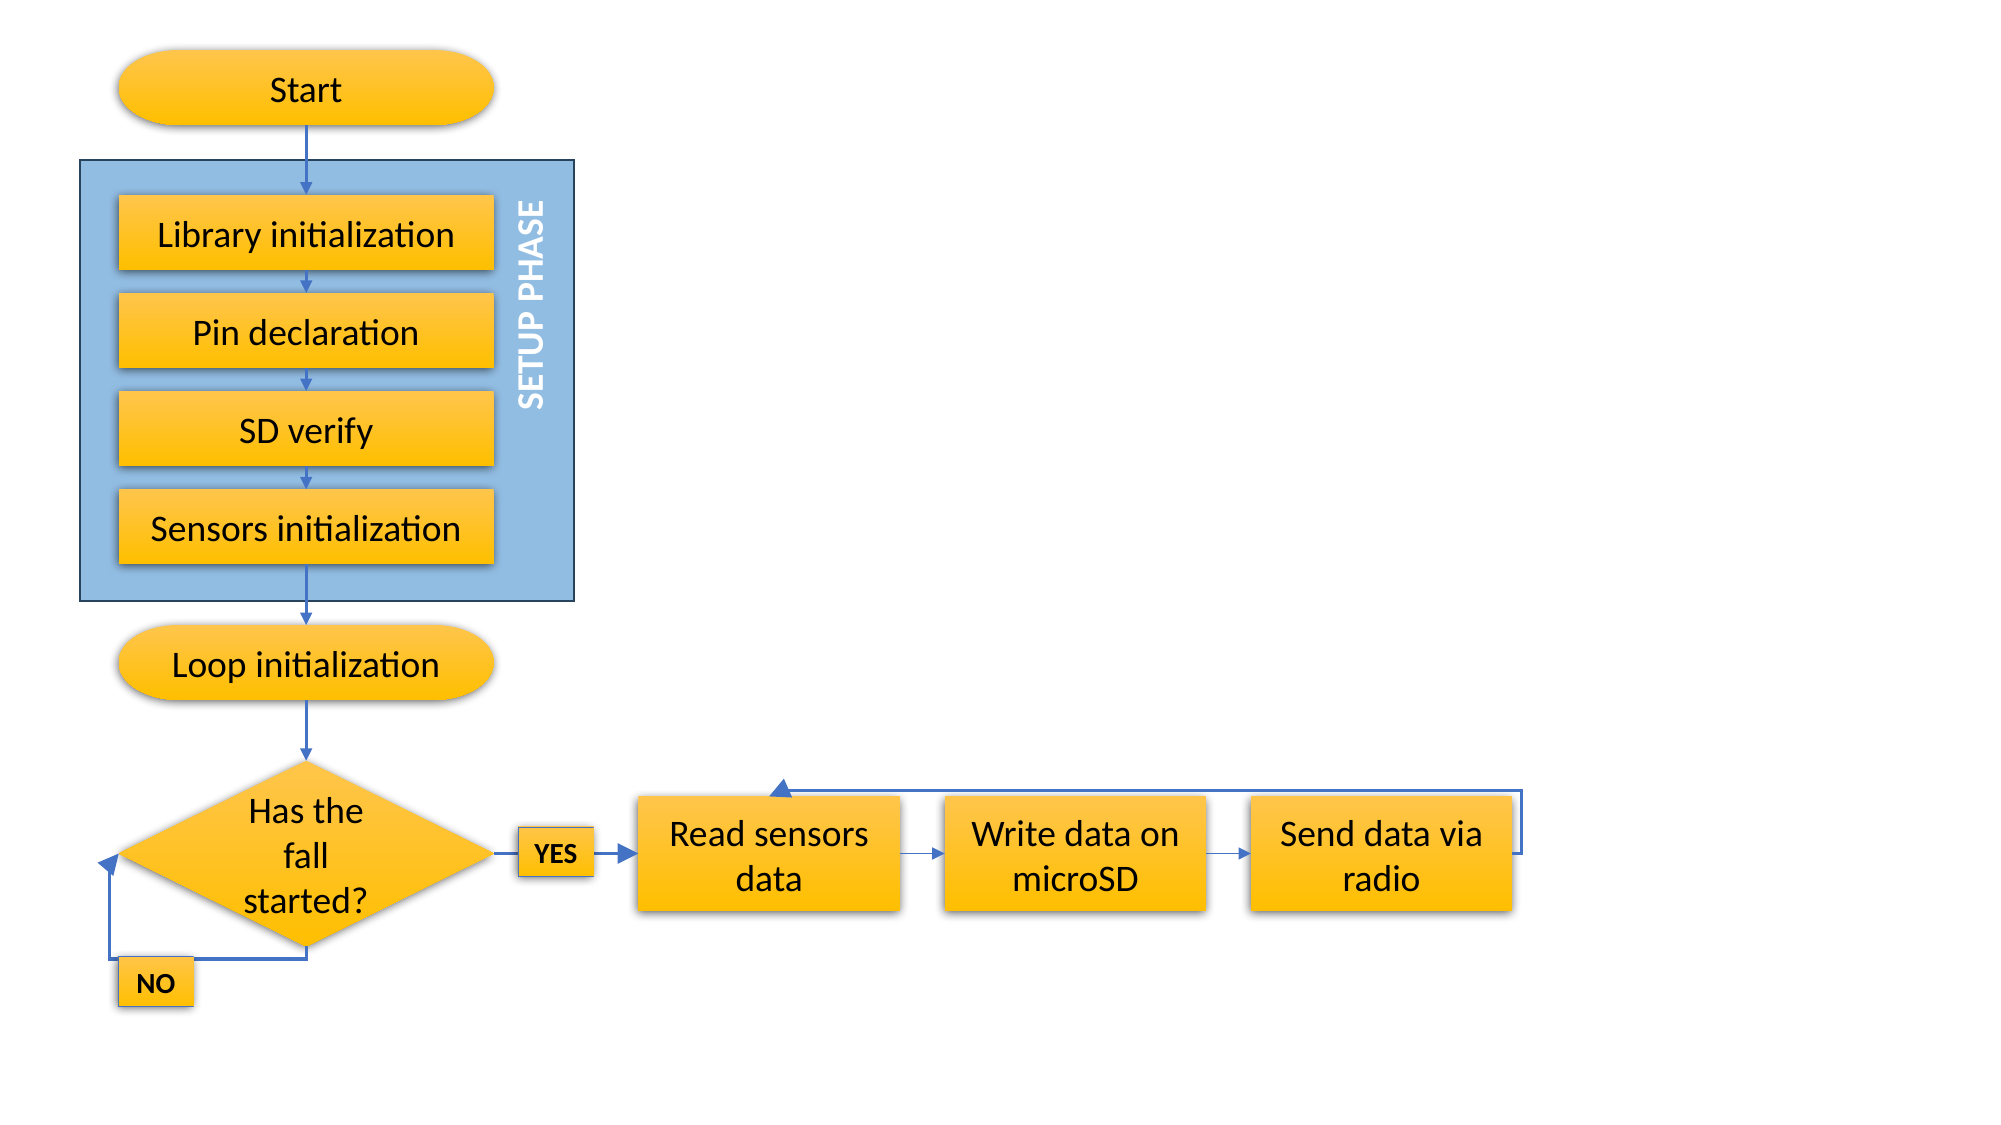

Start

SETUP PHASE
Library initialization
Pin declaration
SD verify
Sensors initialization
Loop initialization
Has the fall started?
Read sensors data
Write data on microSD
Send data via radio
YES
NO